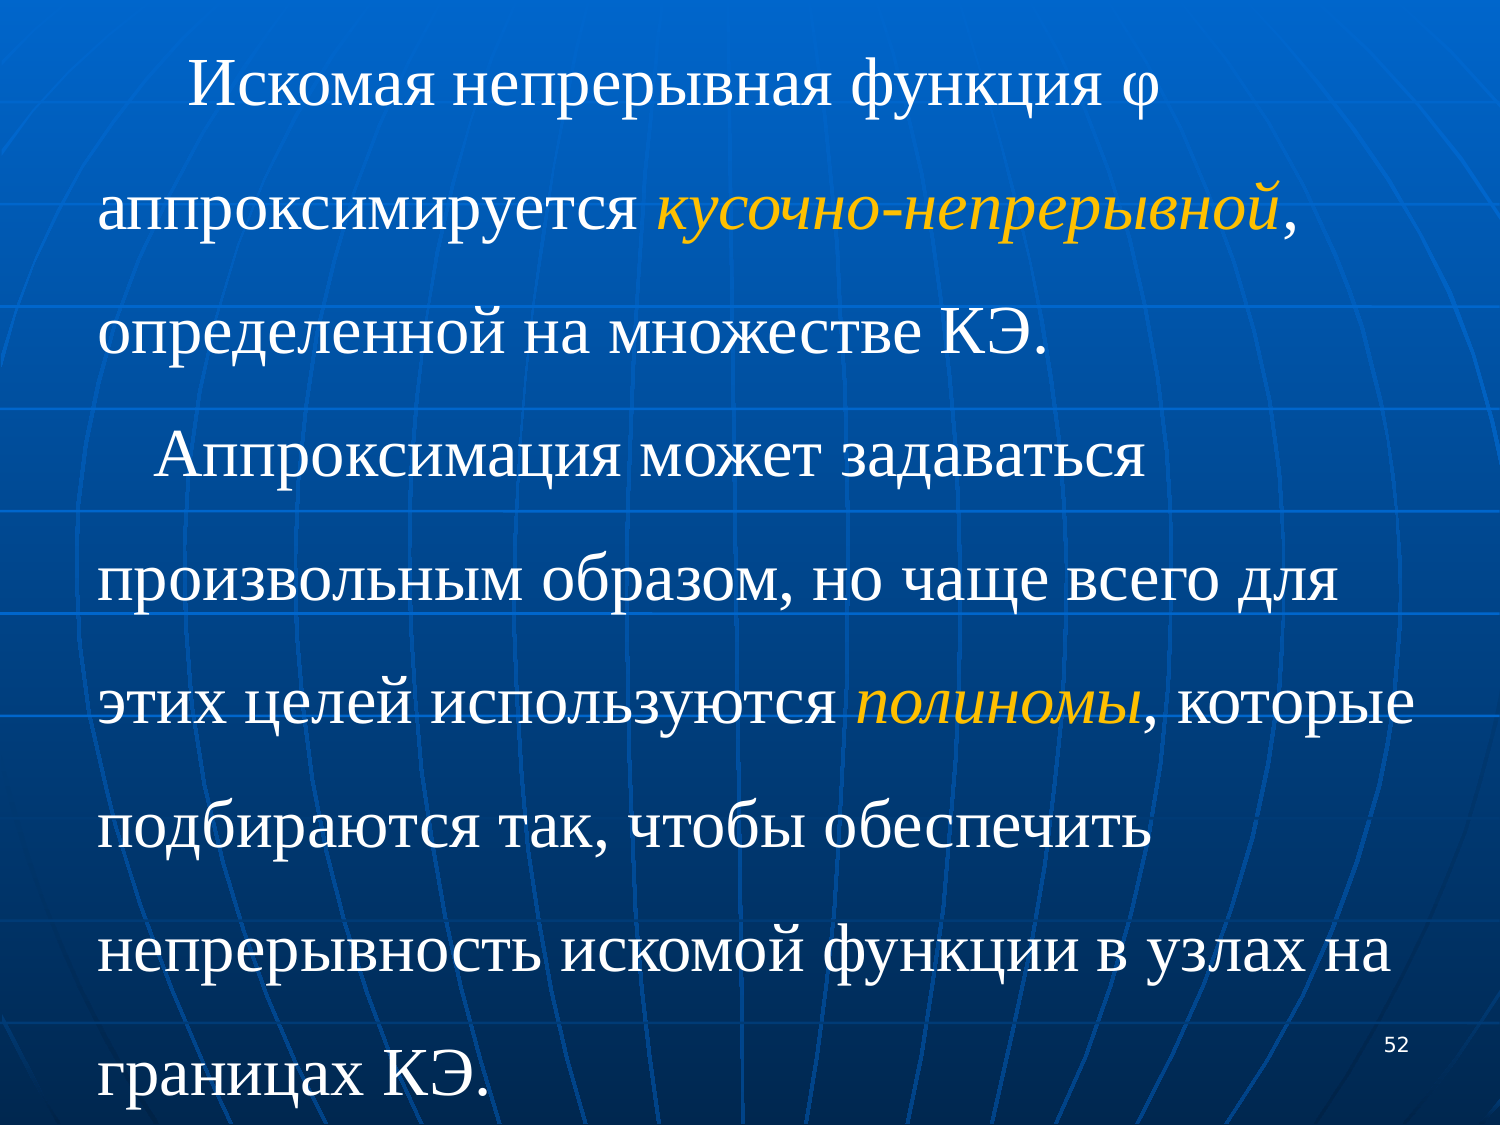

Искомая непрерывная функция φ аппроксимируется кусочно-непрерывной, определенной на множестве КЭ.
Аппроксимация может задаваться произвольным образом, но чаще всего для этих целей используются полиномы, которые подбираются так, чтобы обеспечить непрерывность искомой функции в узлах на границах КЭ.
52